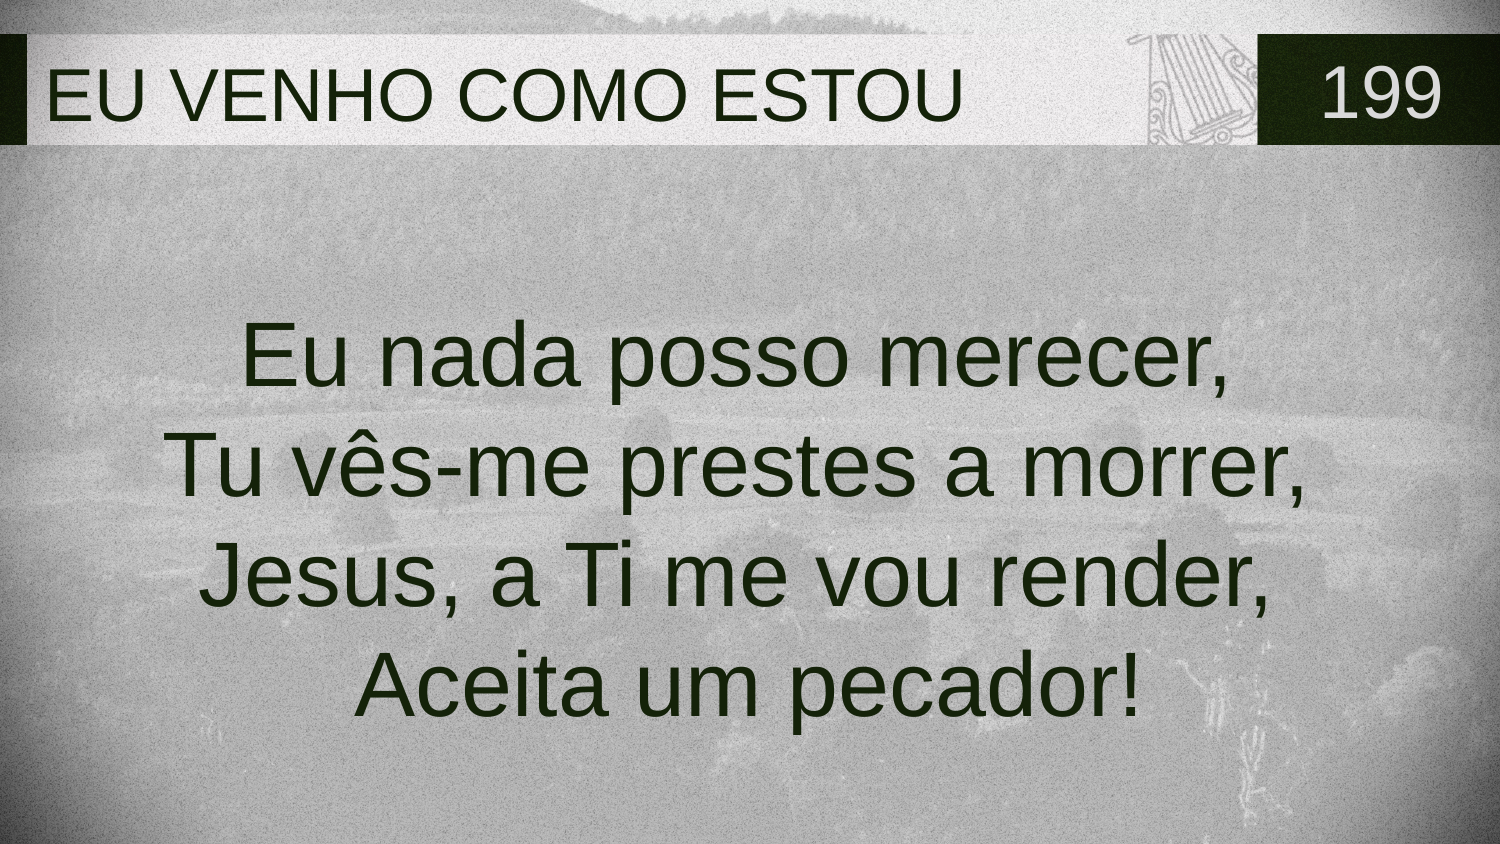

# EU VENHO COMO ESTOU
199
Eu nada posso merecer,
Tu vês-me prestes a morrer,
Jesus, a Ti me vou render,
Aceita um pecador!